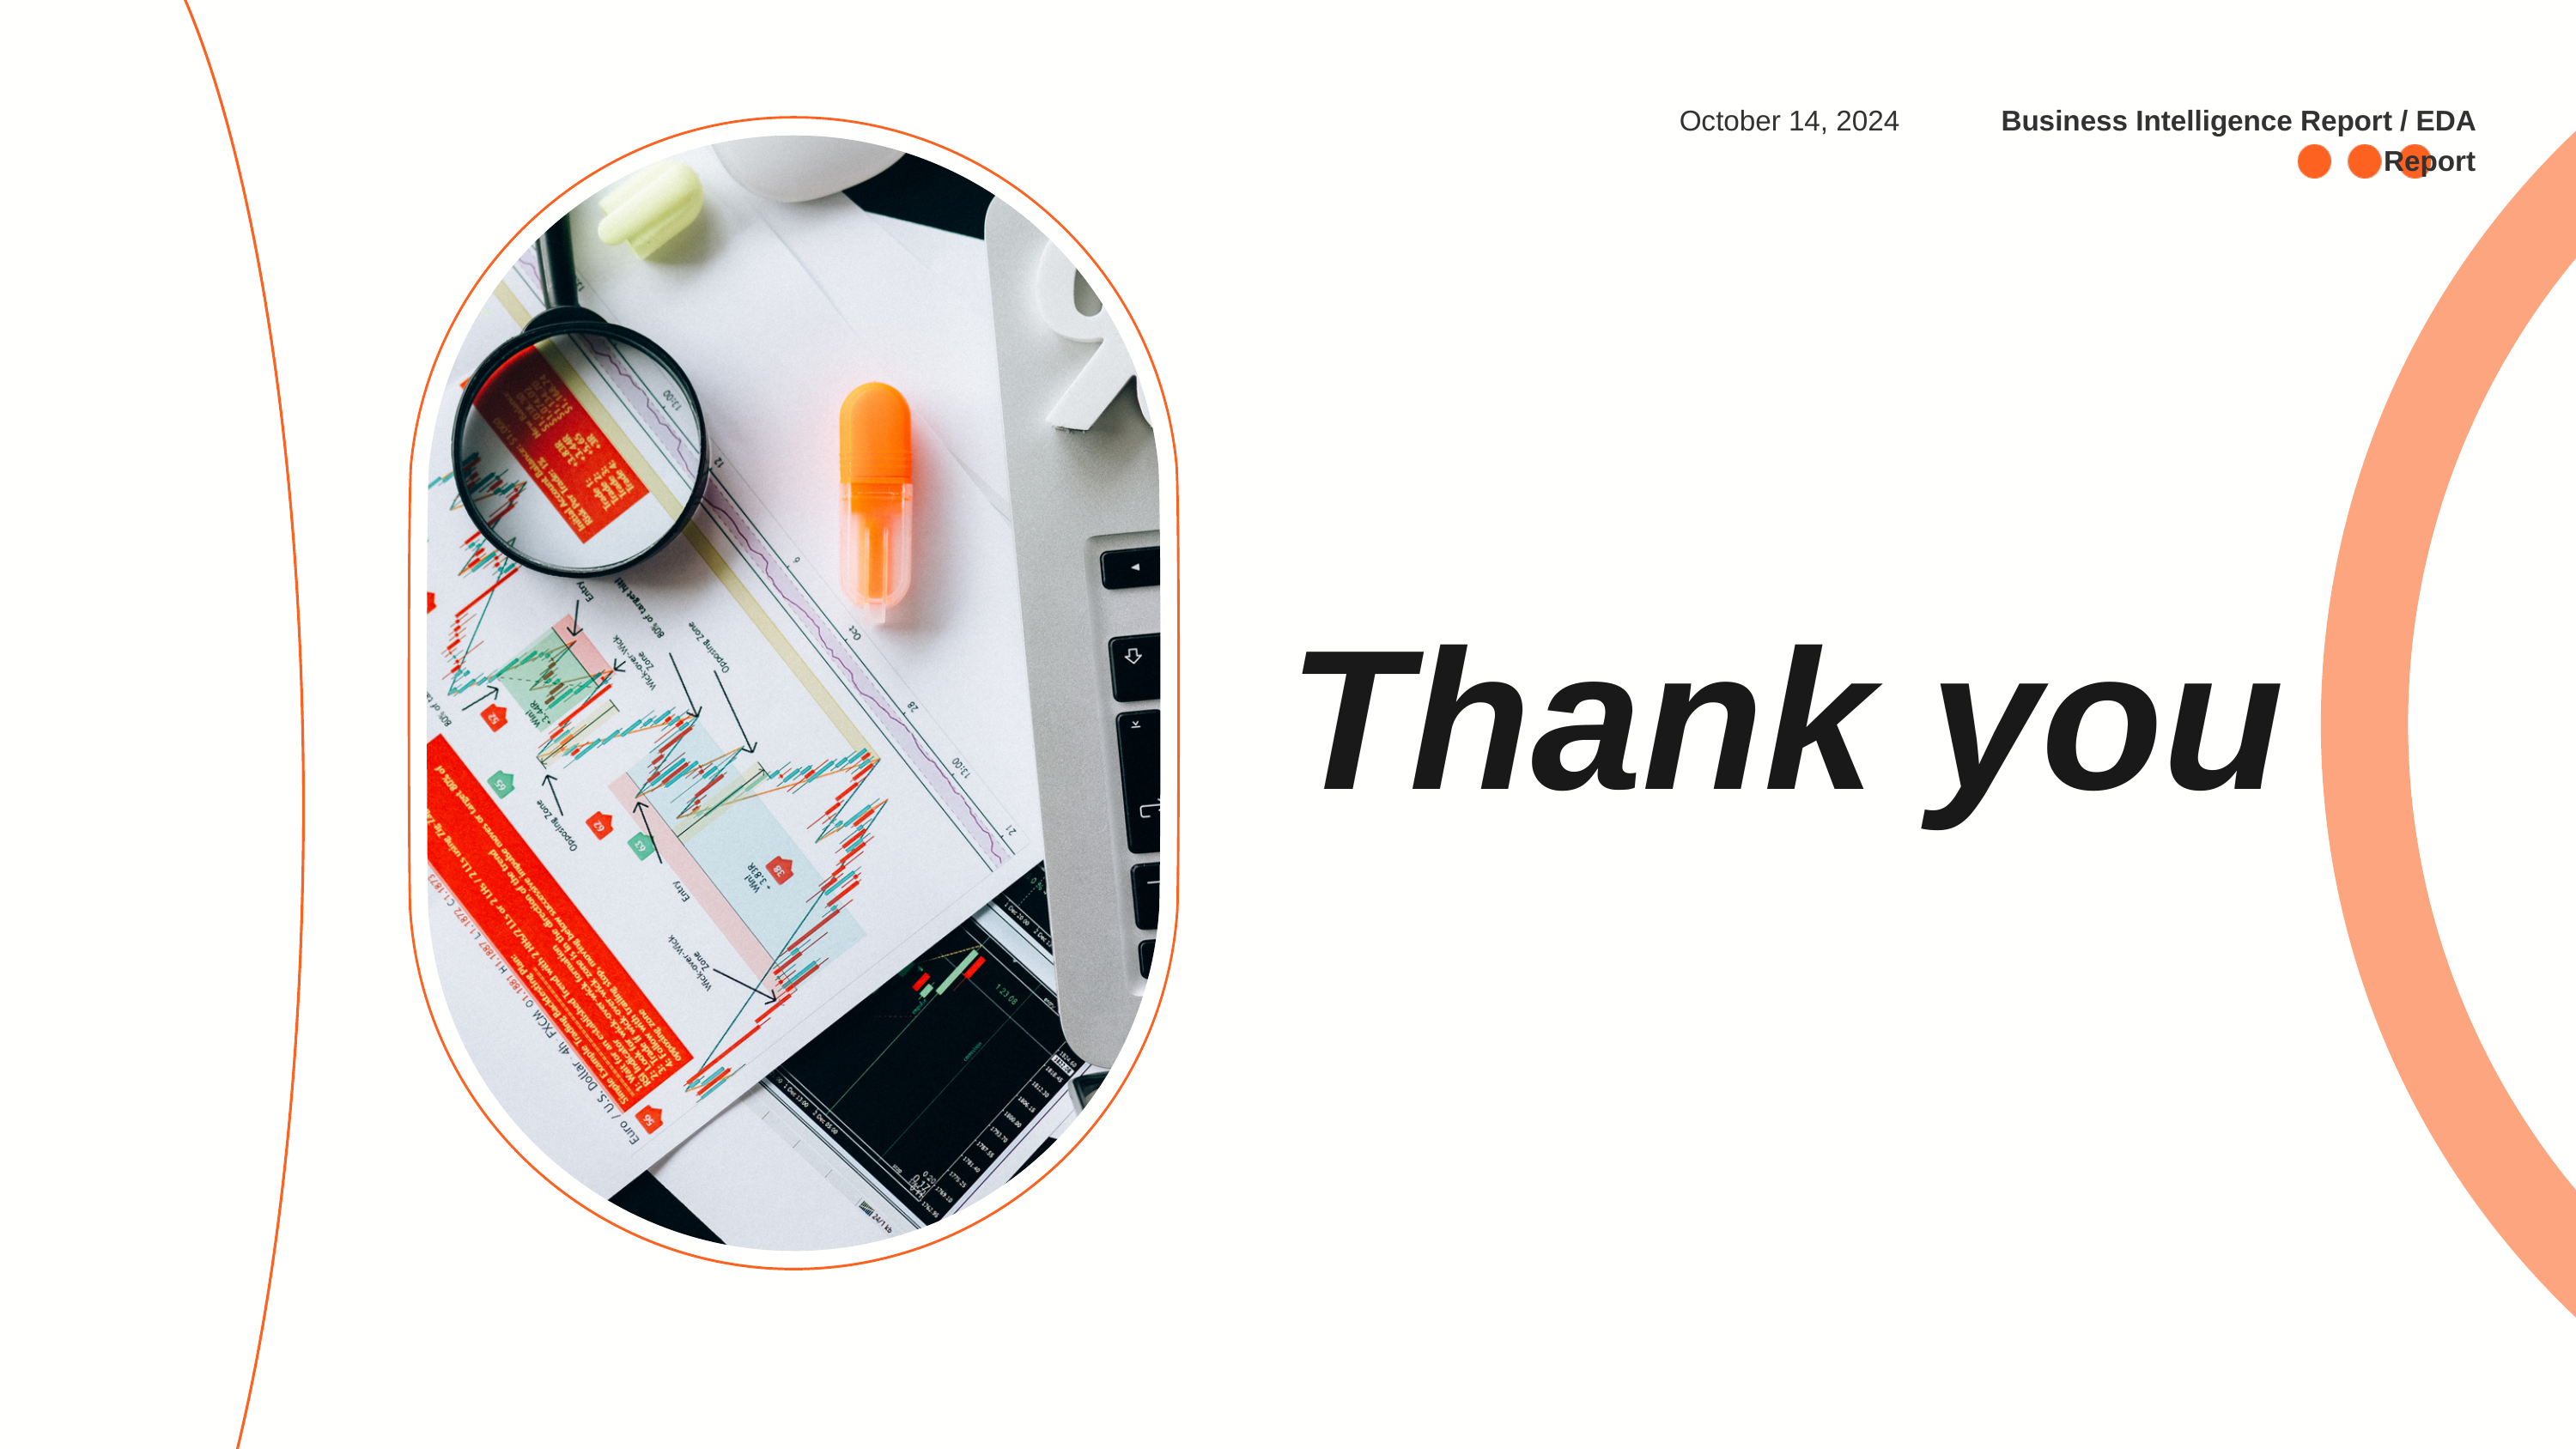

October 14, 2024
Business Intelligence Report / EDA Report

Thank you